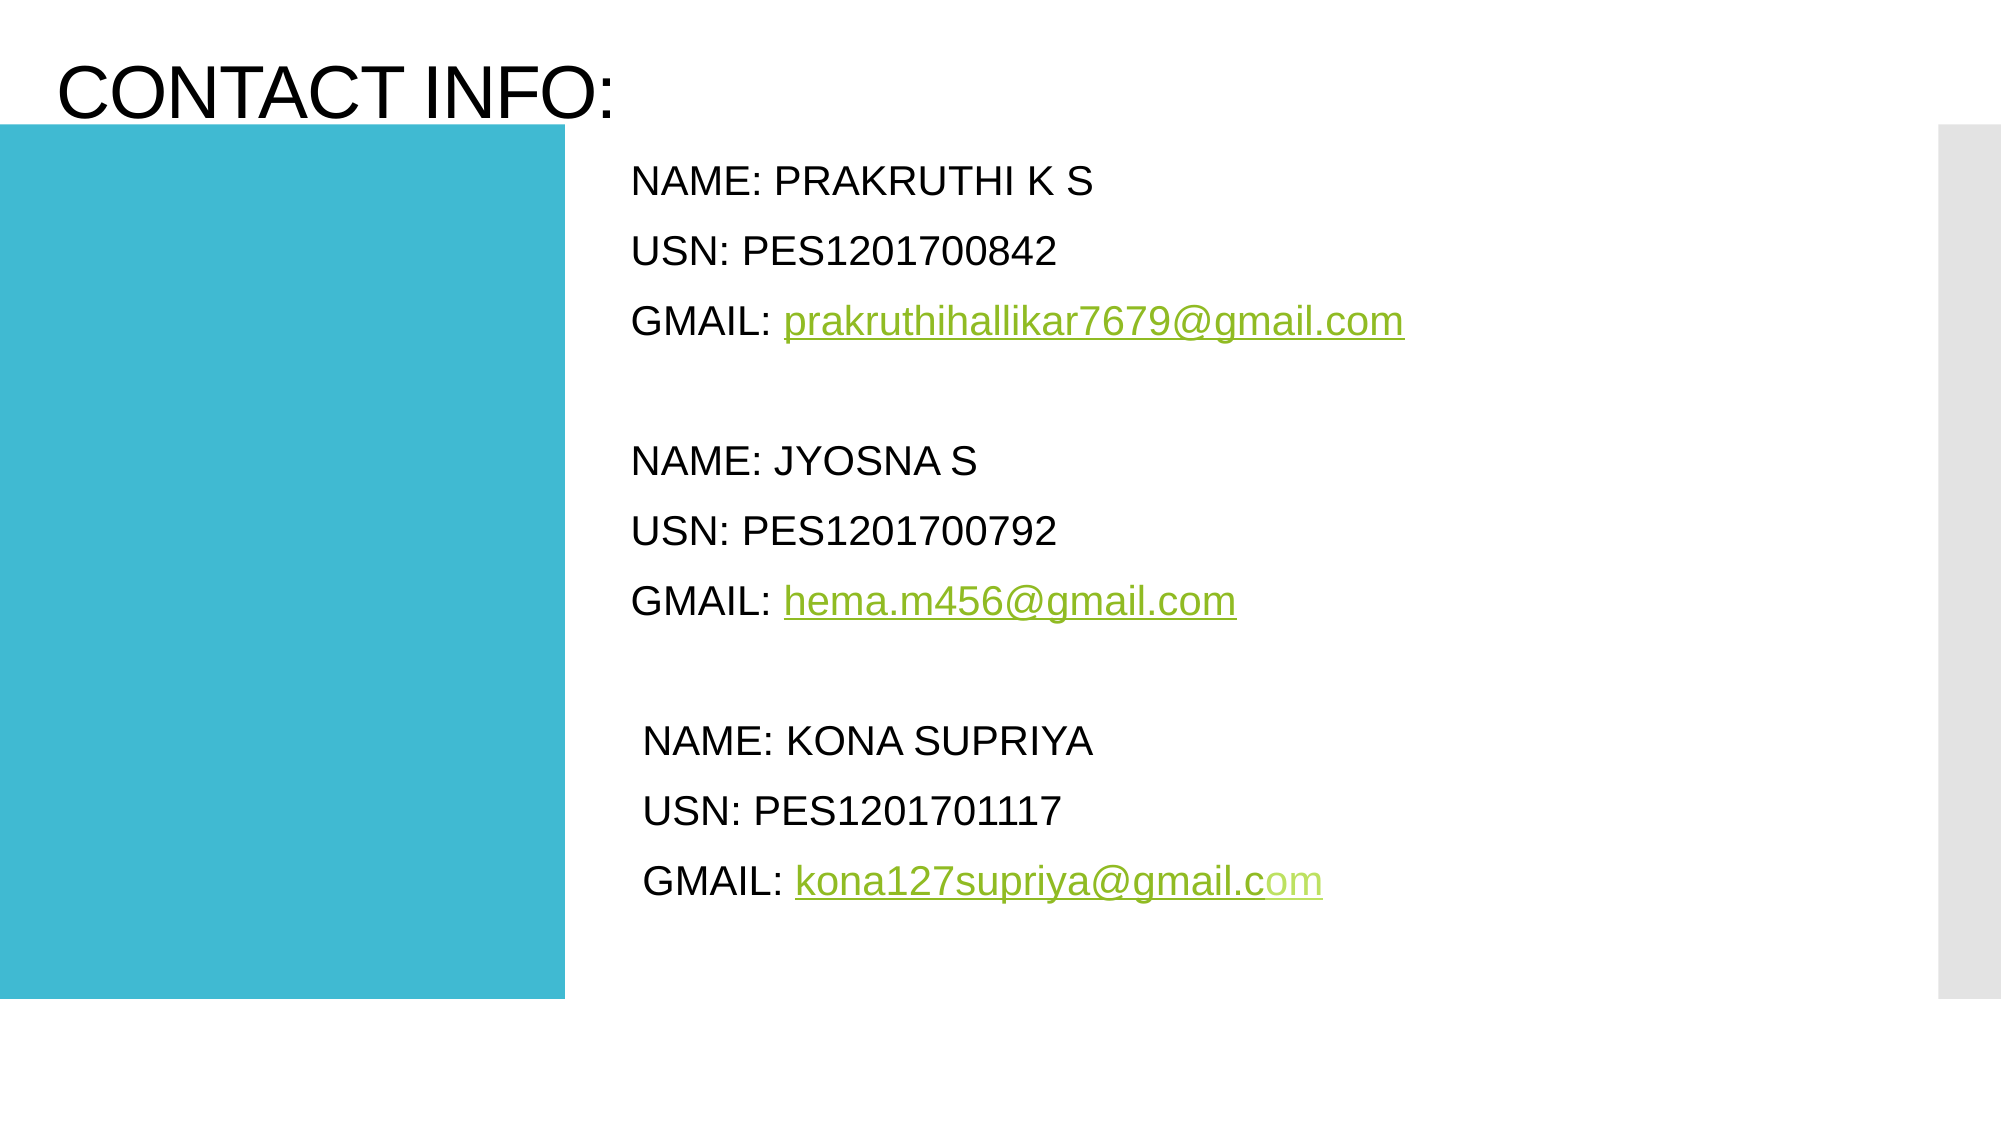

# CONTACT INFO:
    NAME: PRAKRUTHI K S
    USN: PES1201700842
    GMAIL: prakruthihallikar7679@gmail.com

    NAME: JYOSNA S
    USN: PES1201700792
    GMAIL: hema.m456@gmail.com

     NAME: KONA SUPRIYA
     USN: PES1201701117
     GMAIL: kona127supriya@gmail.com